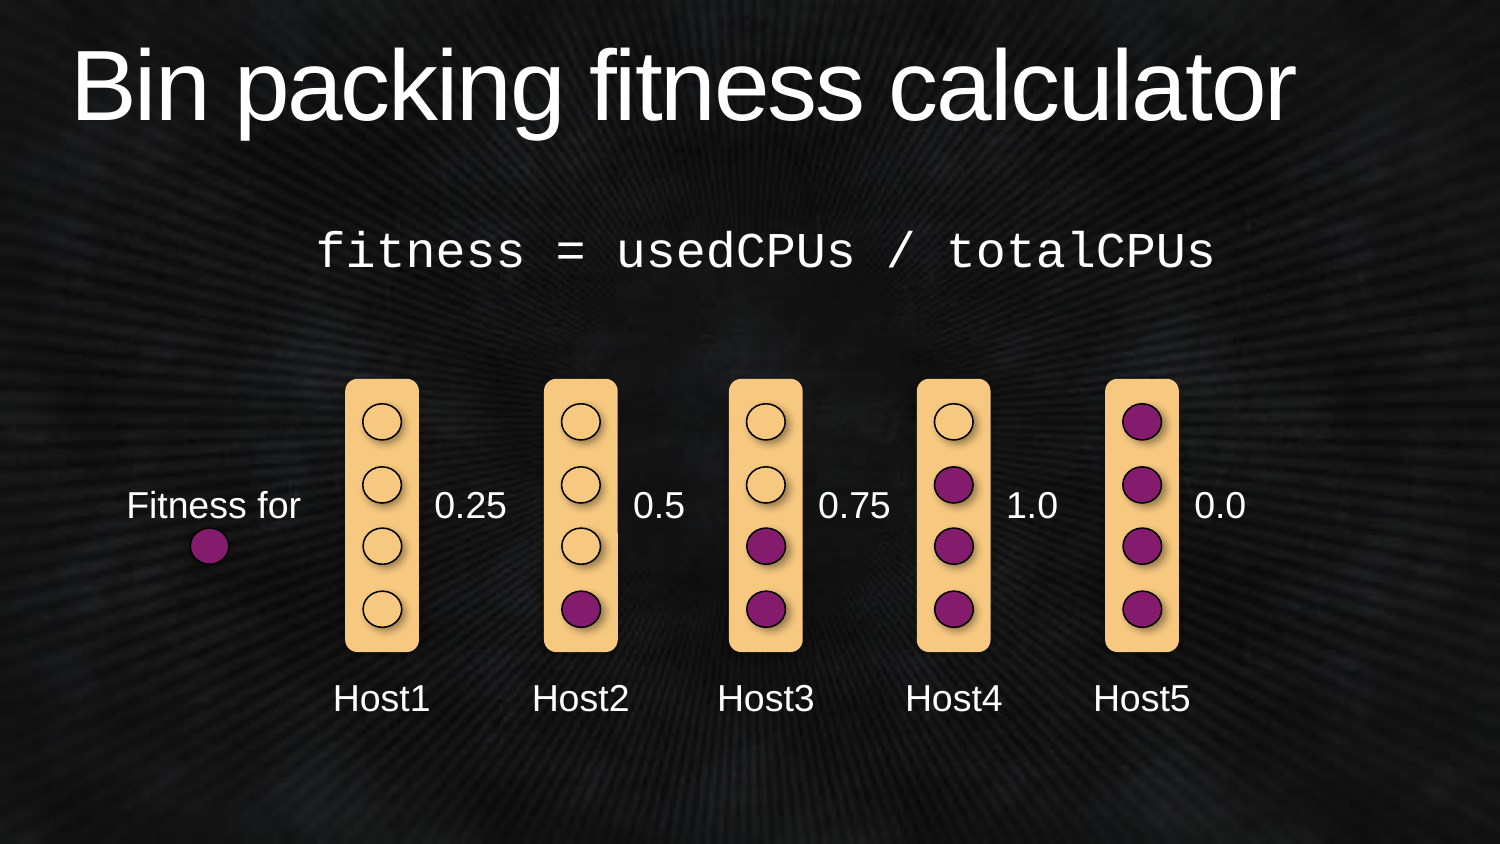

# Bin packing fitness calculator
fitness = usedCPUs / totalCPUs

Fitness for
0.25
0.5
0.75
1.0
0.0

Host1
Host2
Host3
Host4
Host5